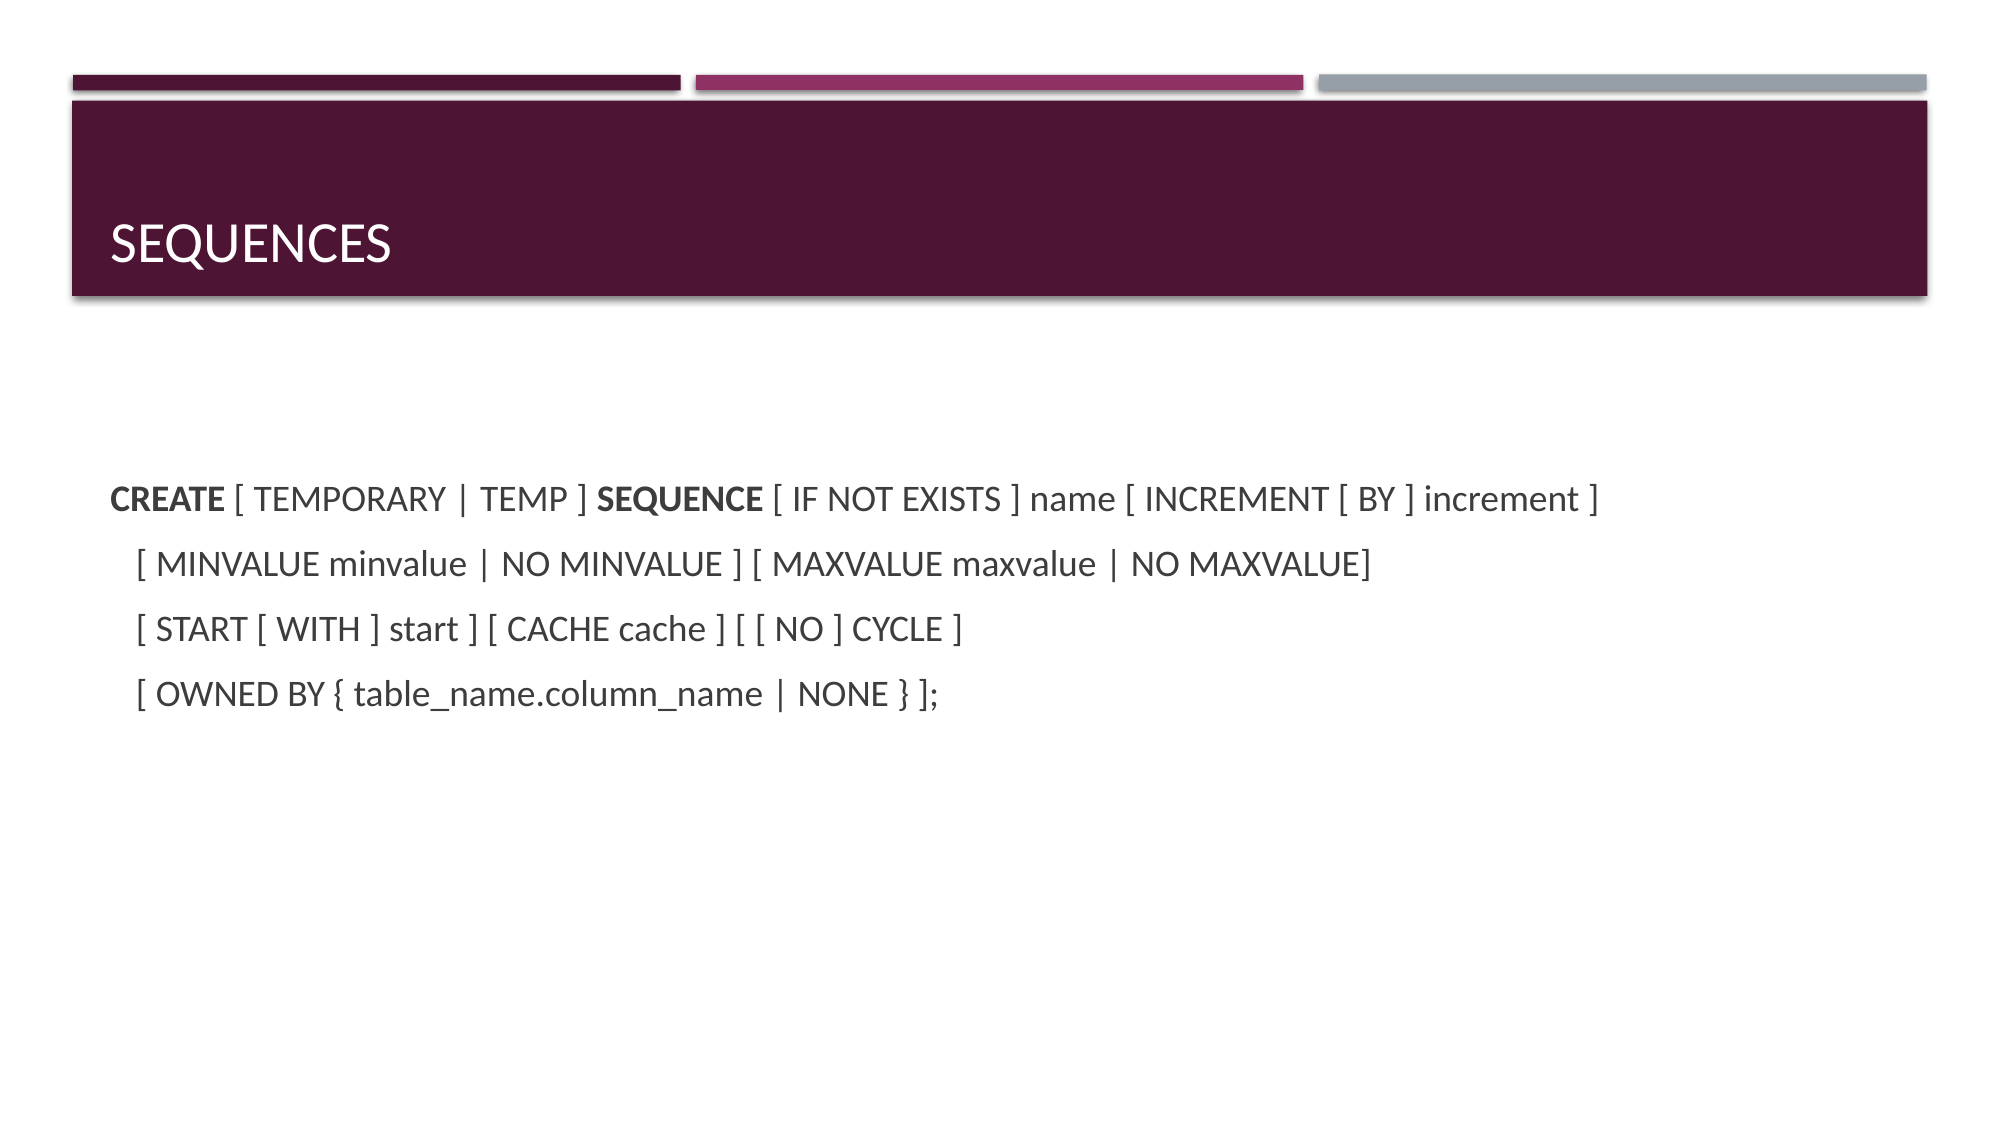

# sequences
CREATE [ TEMPORARY | TEMP ] SEQUENCE [ IF NOT EXISTS ] name [ INCREMENT [ BY ] increment ]
   [ MINVALUE minvalue | NO MINVALUE ] [ MAXVALUE maxvalue | NO MAXVALUE]
   [ START [ WITH ] start ] [ CACHE cache ] [ [ NO ] CYCLE ]
   [ OWNED BY { table_name.column_name | NONE } ];